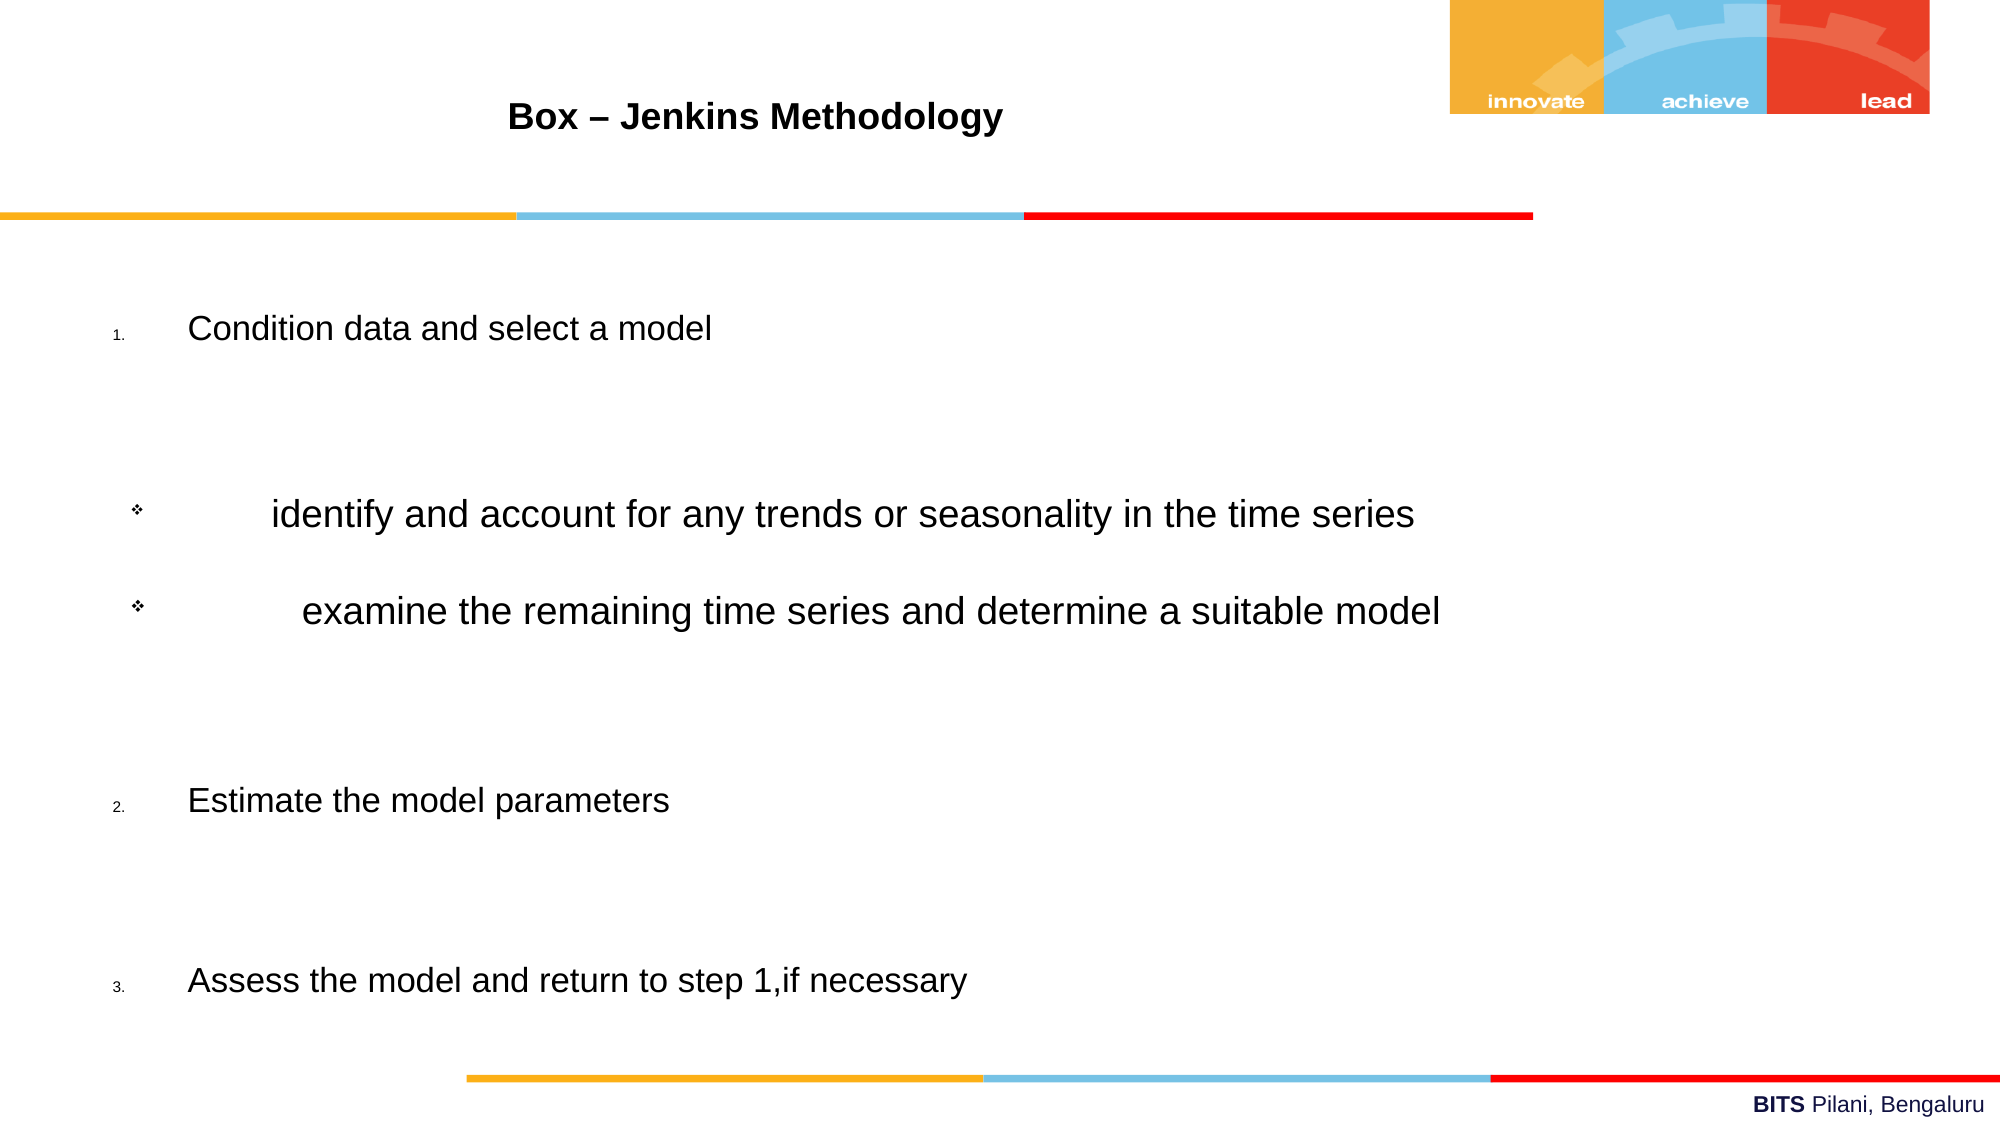

Box – Jenkins Methodology
Condition data and select a model

         identify and account for any trends or seasonality in the time series
           examine the remaining time series and determine a suitable model

Estimate the model parameters

Assess the model and return to step 1,if necessary